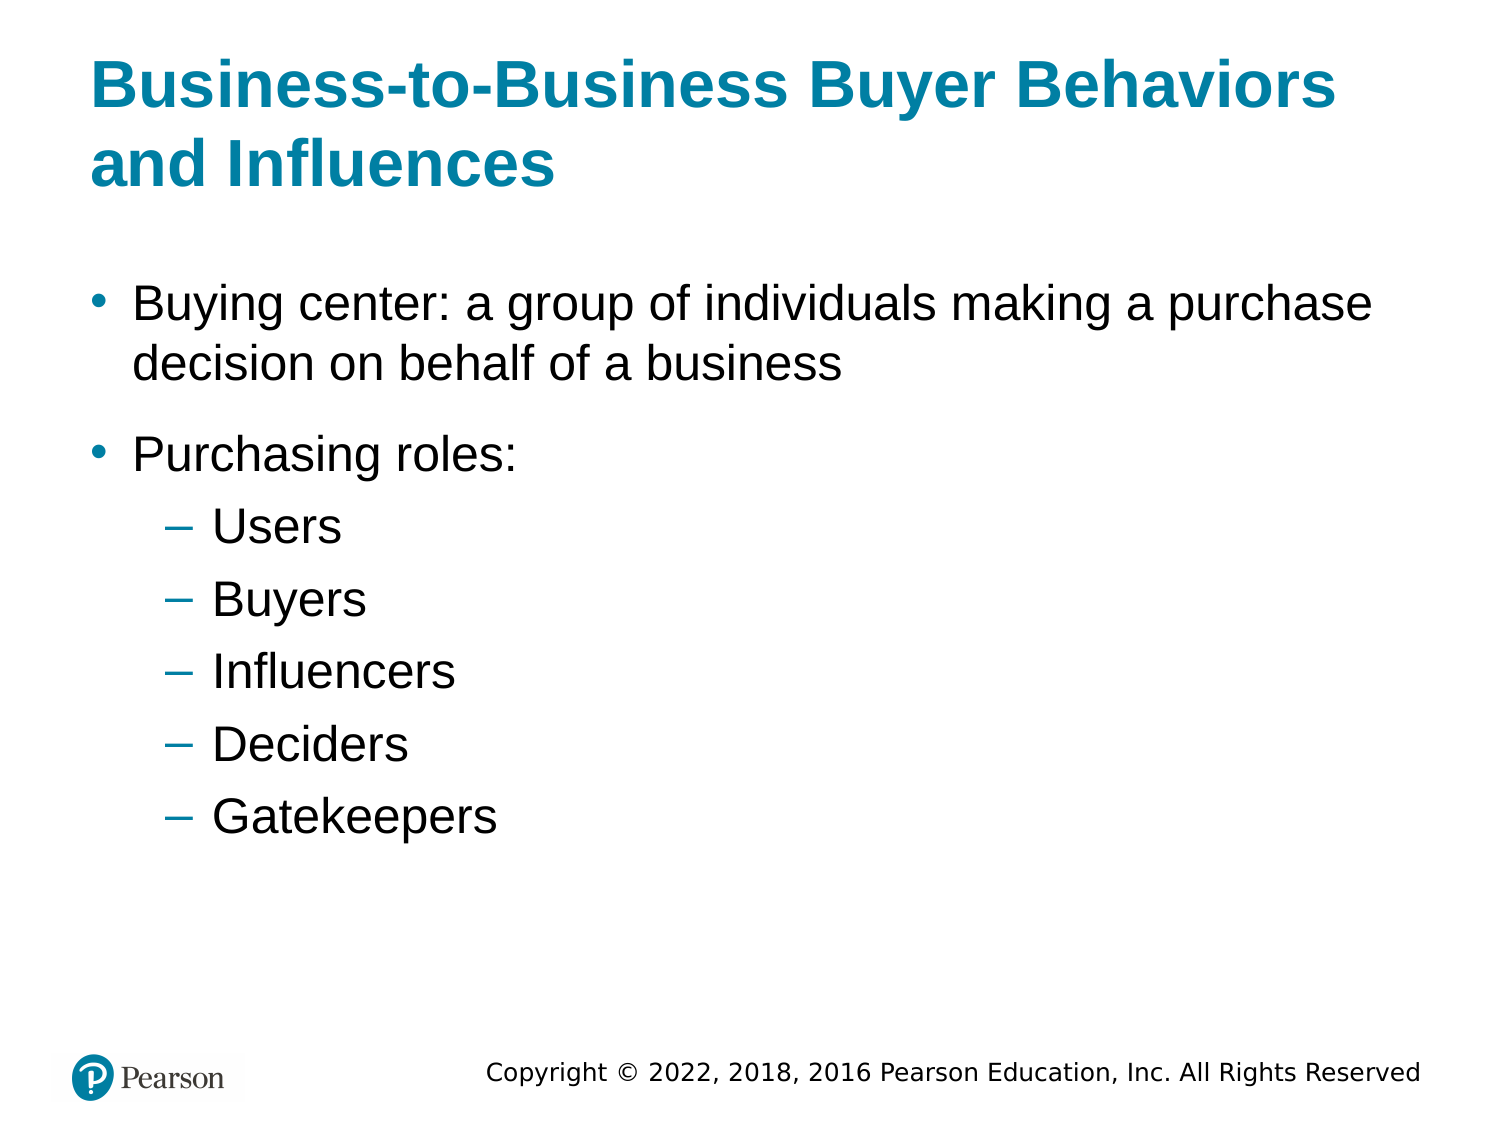

# Business-to-Business Buyer Behaviors and Influences
Buying center: a group of individuals making a purchase decision on behalf of a business
Purchasing roles:
Users
Buyers
Influencers
Deciders
Gatekeepers